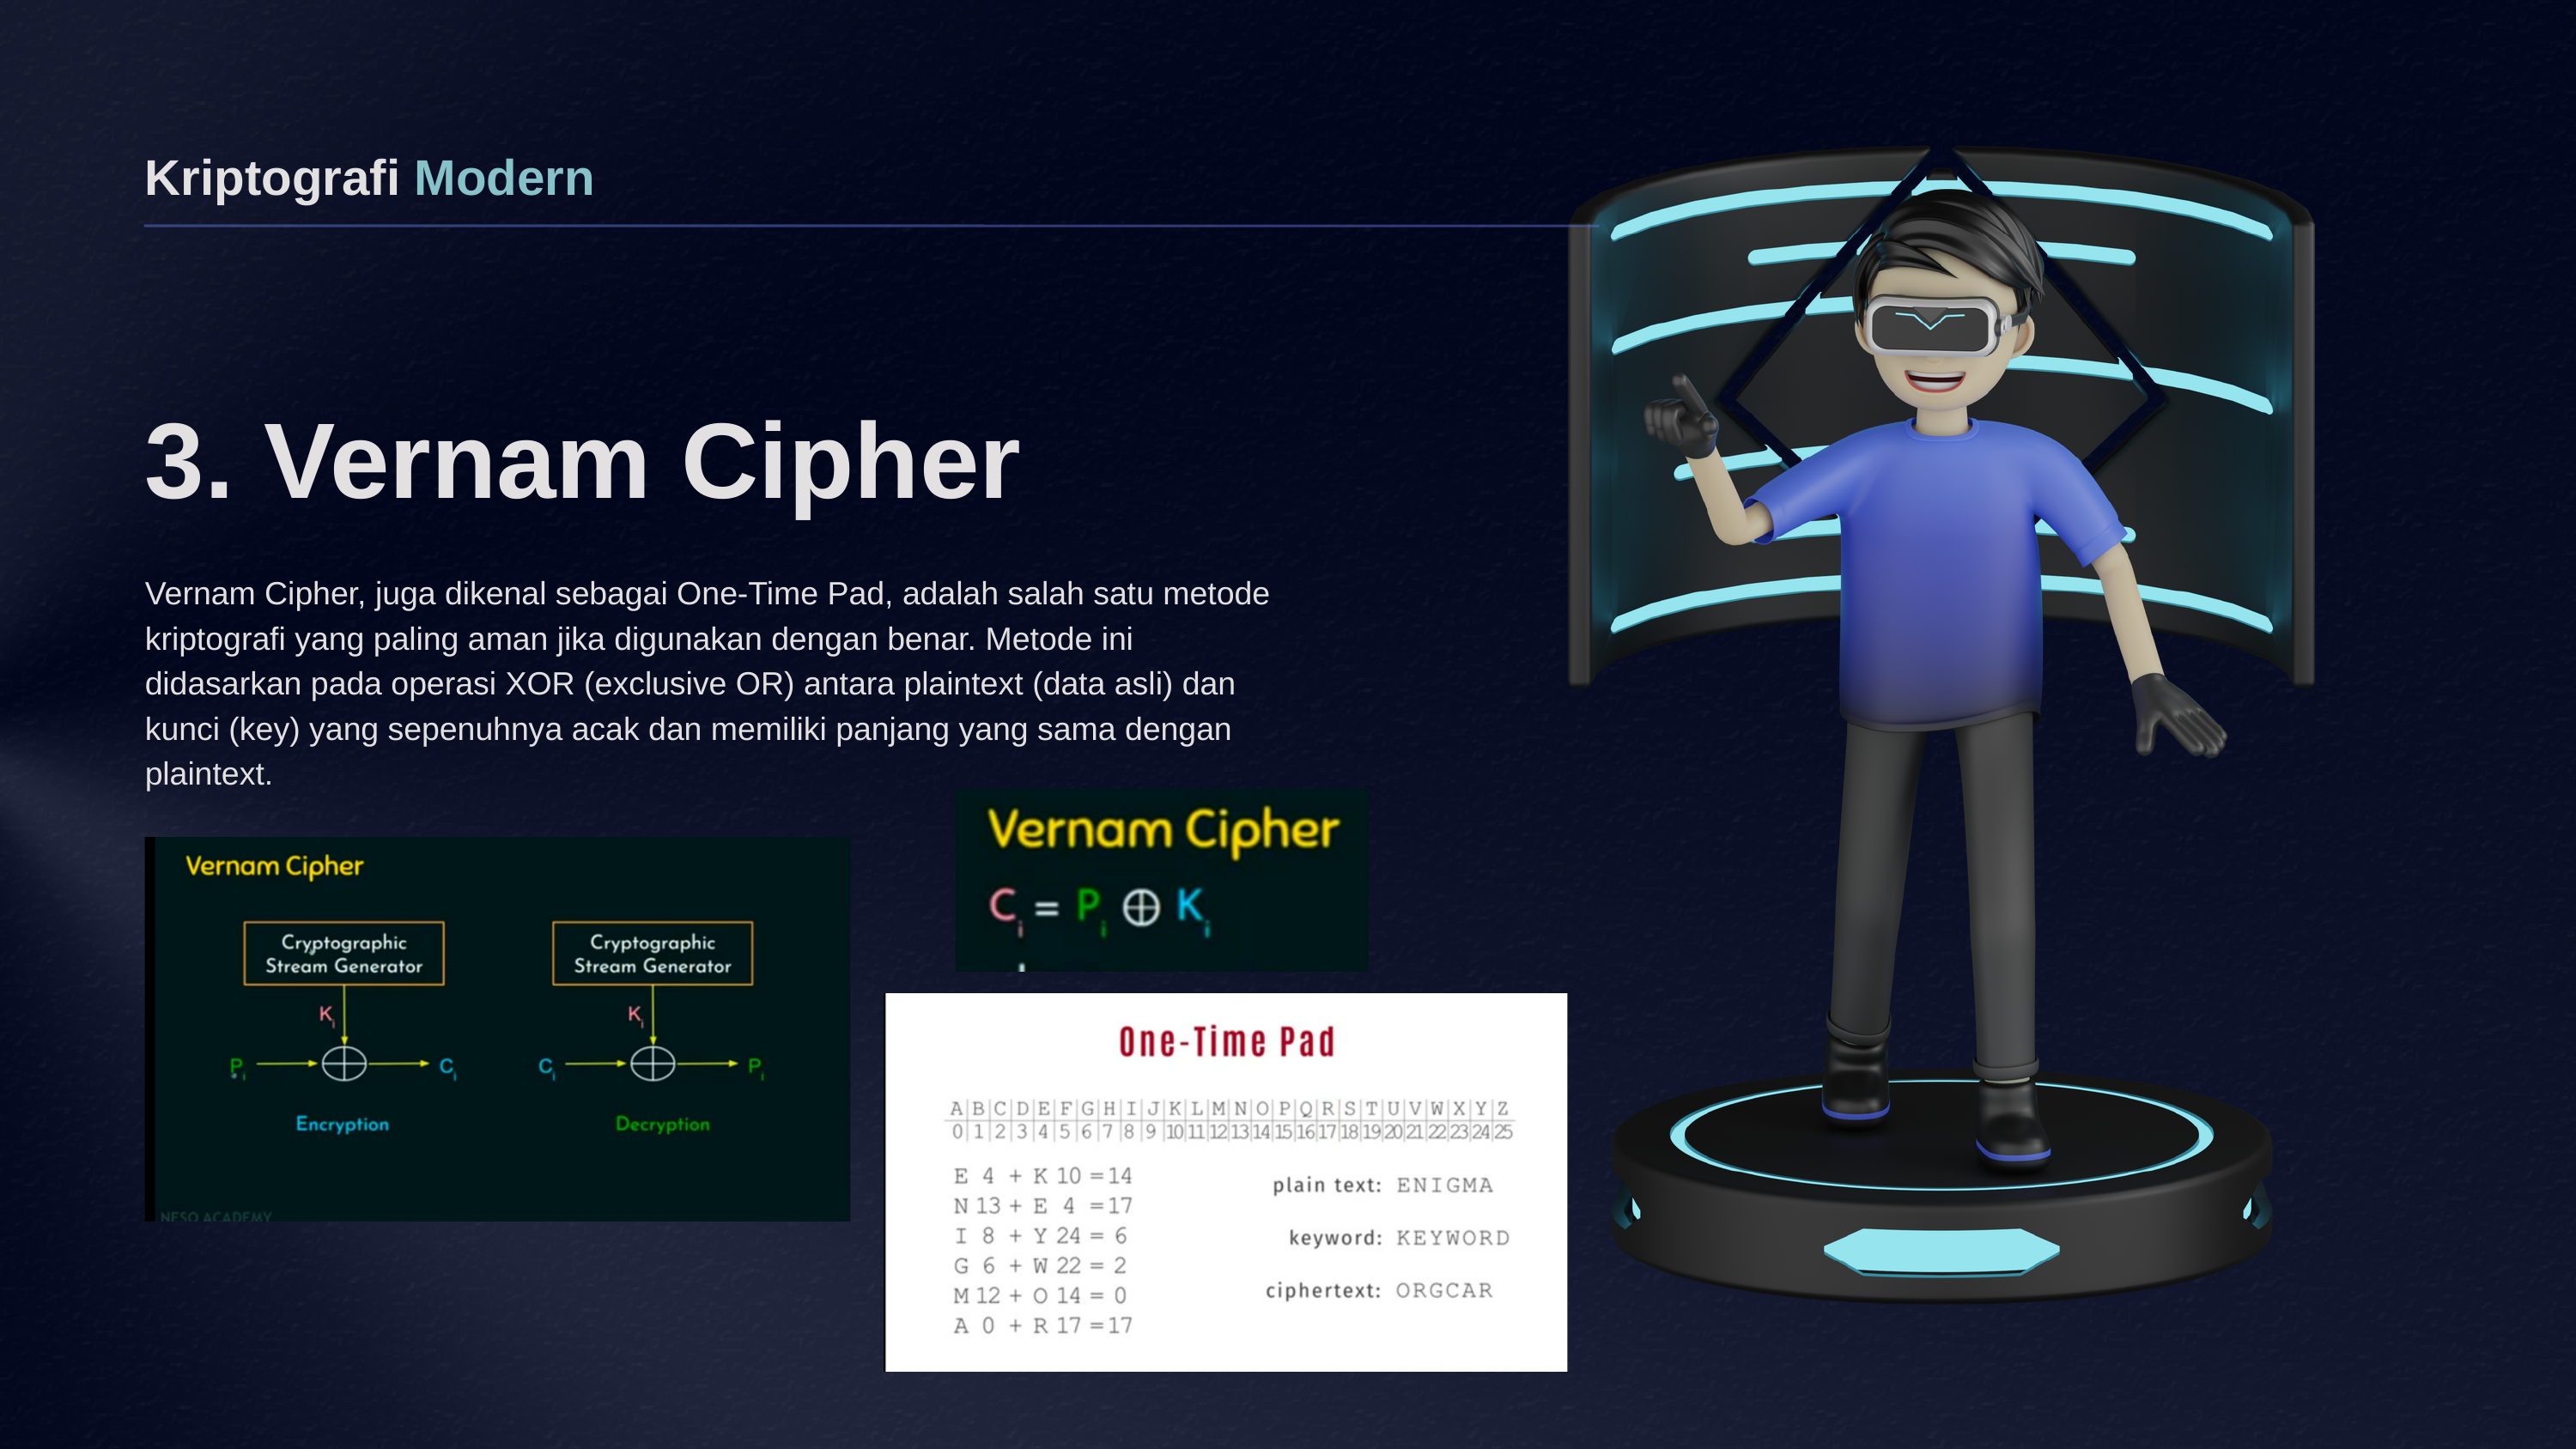

Kriptografi Modern

3. Vernam Cipher
Vernam Cipher, juga dikenal sebagai One-Time Pad, adalah salah satu metode kriptografi yang paling aman jika digunakan dengan benar. Metode ini didasarkan pada operasi XOR (exclusive OR) antara plaintext (data asli) dan kunci (key) yang sepenuhnya acak dan memiliki panjang yang sama dengan plaintext.